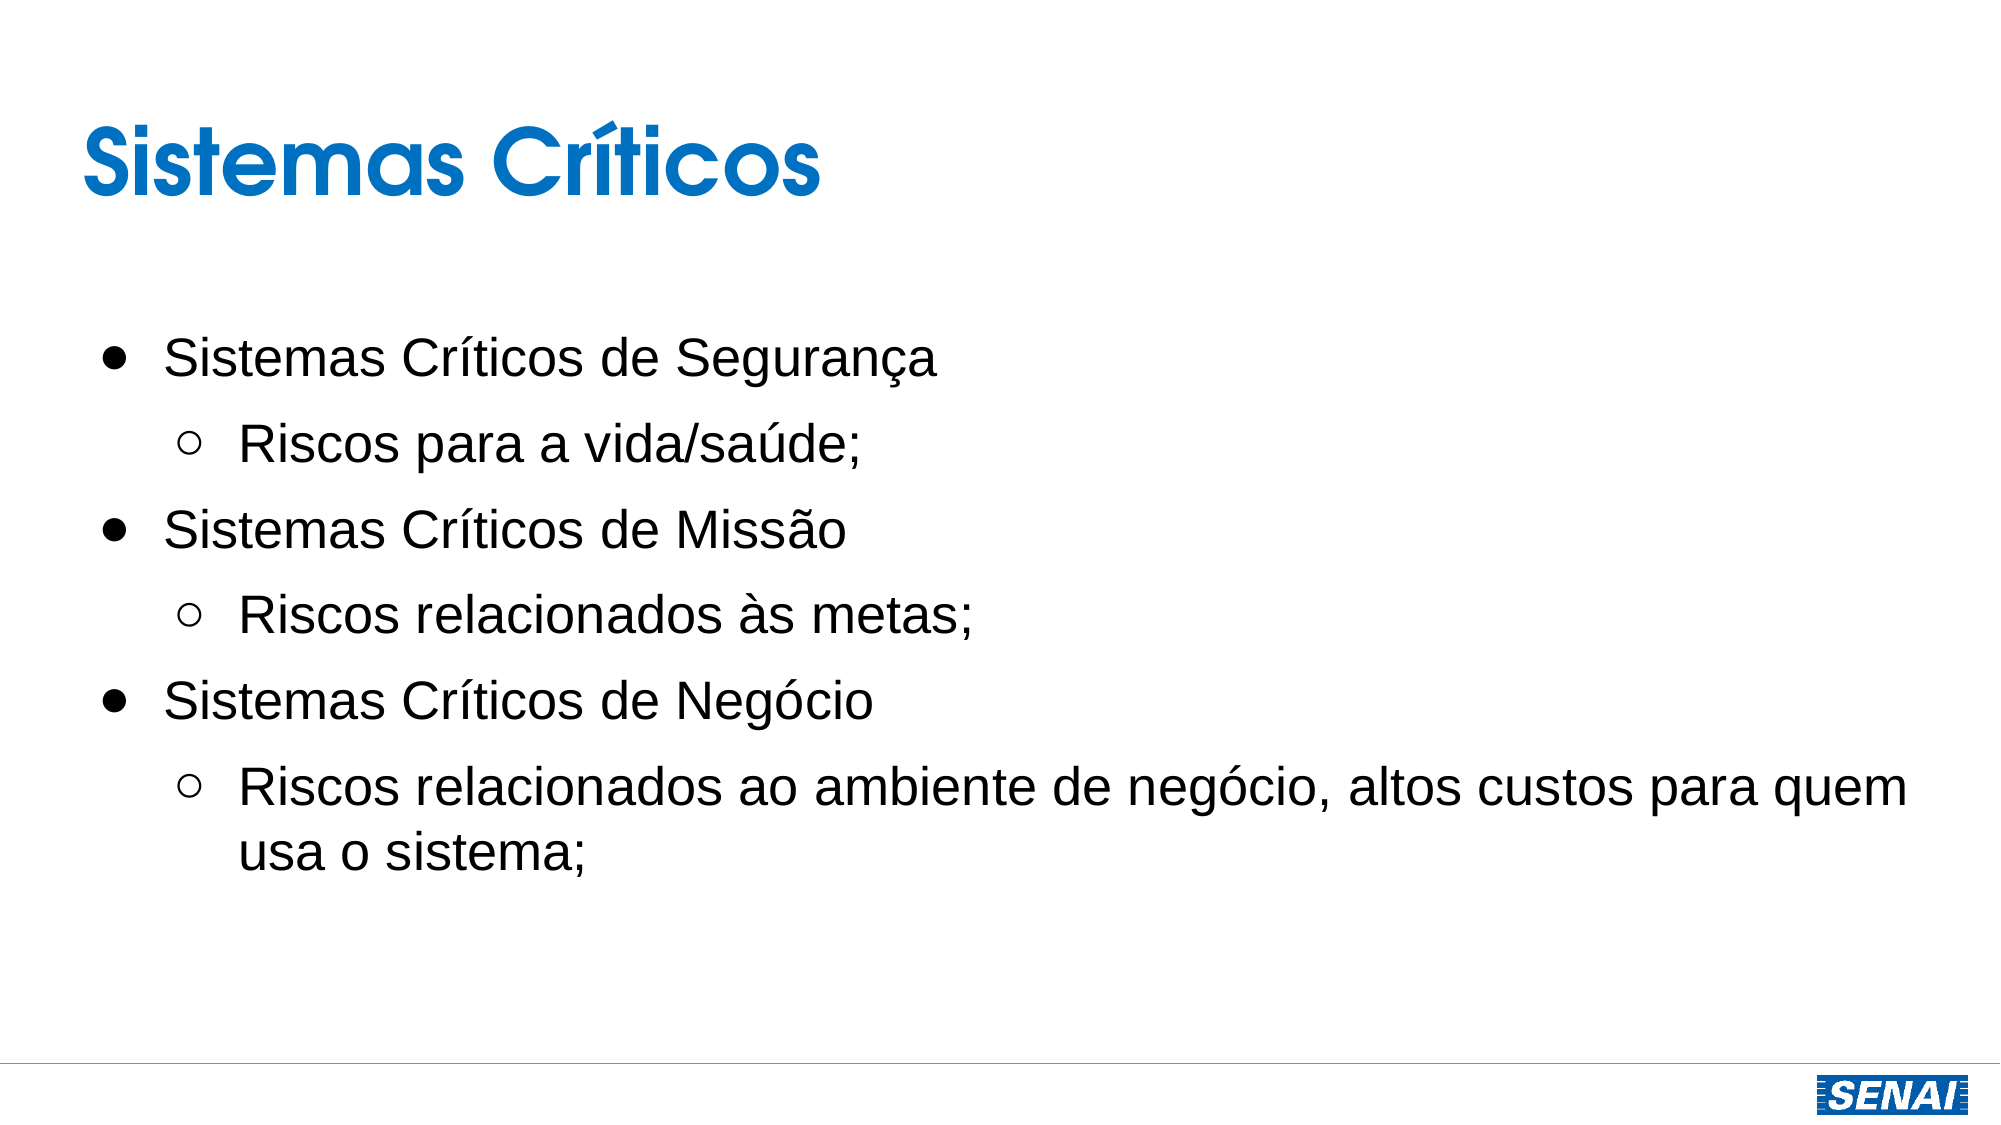

# Sistemas Críticos
Sistemas Críticos de Segurança
Riscos para a vida/saúde;
Sistemas Críticos de Missão
Riscos relacionados às metas;
Sistemas Críticos de Negócio
Riscos relacionados ao ambiente de negócio, altos custos para quem usa o sistema;